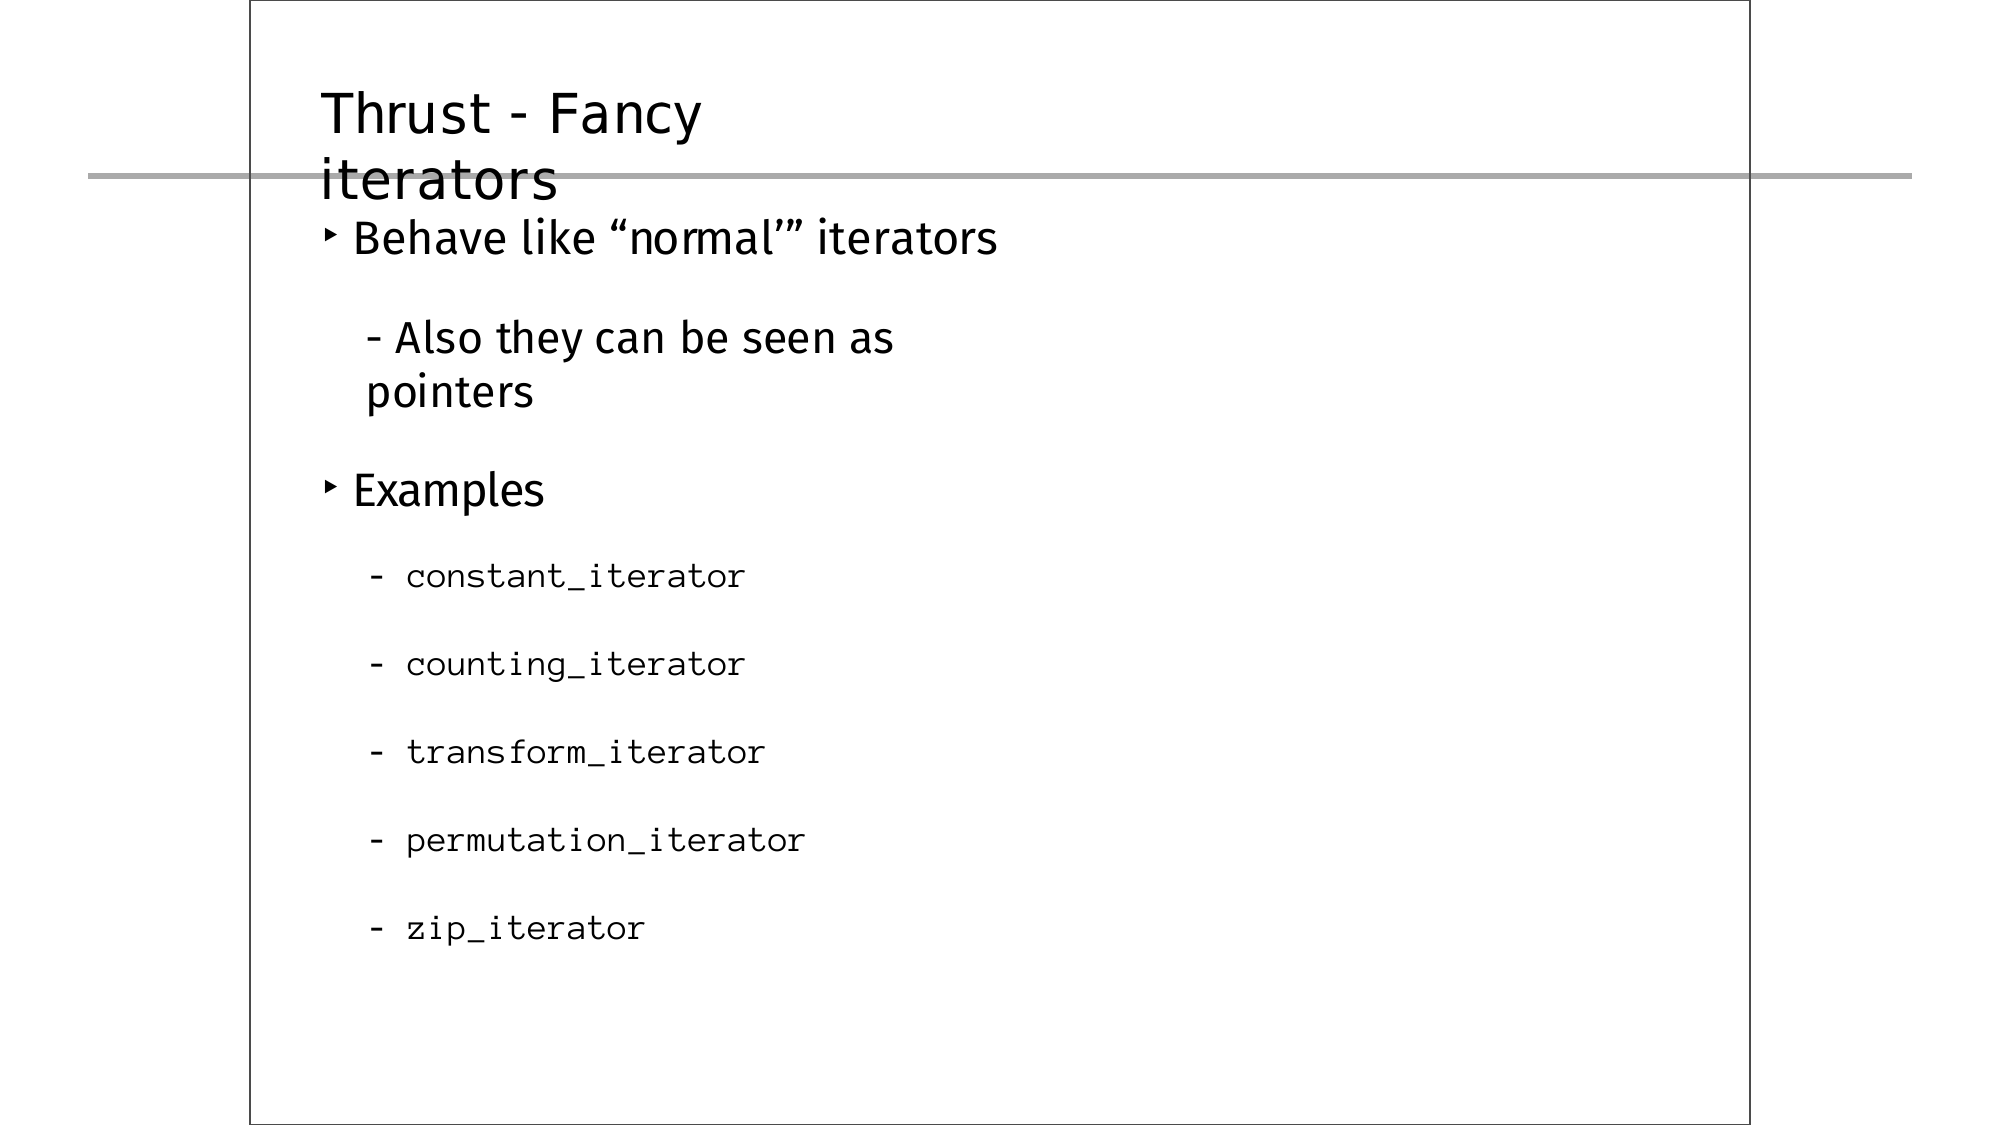

# Thrust - Fancy iterators

Behave like “normal’” iterators
- Also they can be seen as pointers
Examples
‐ constant_iterator

‐ counting_iterator

‐ transform_iterator

‐ permutation_iterator

‐ zip_iterator